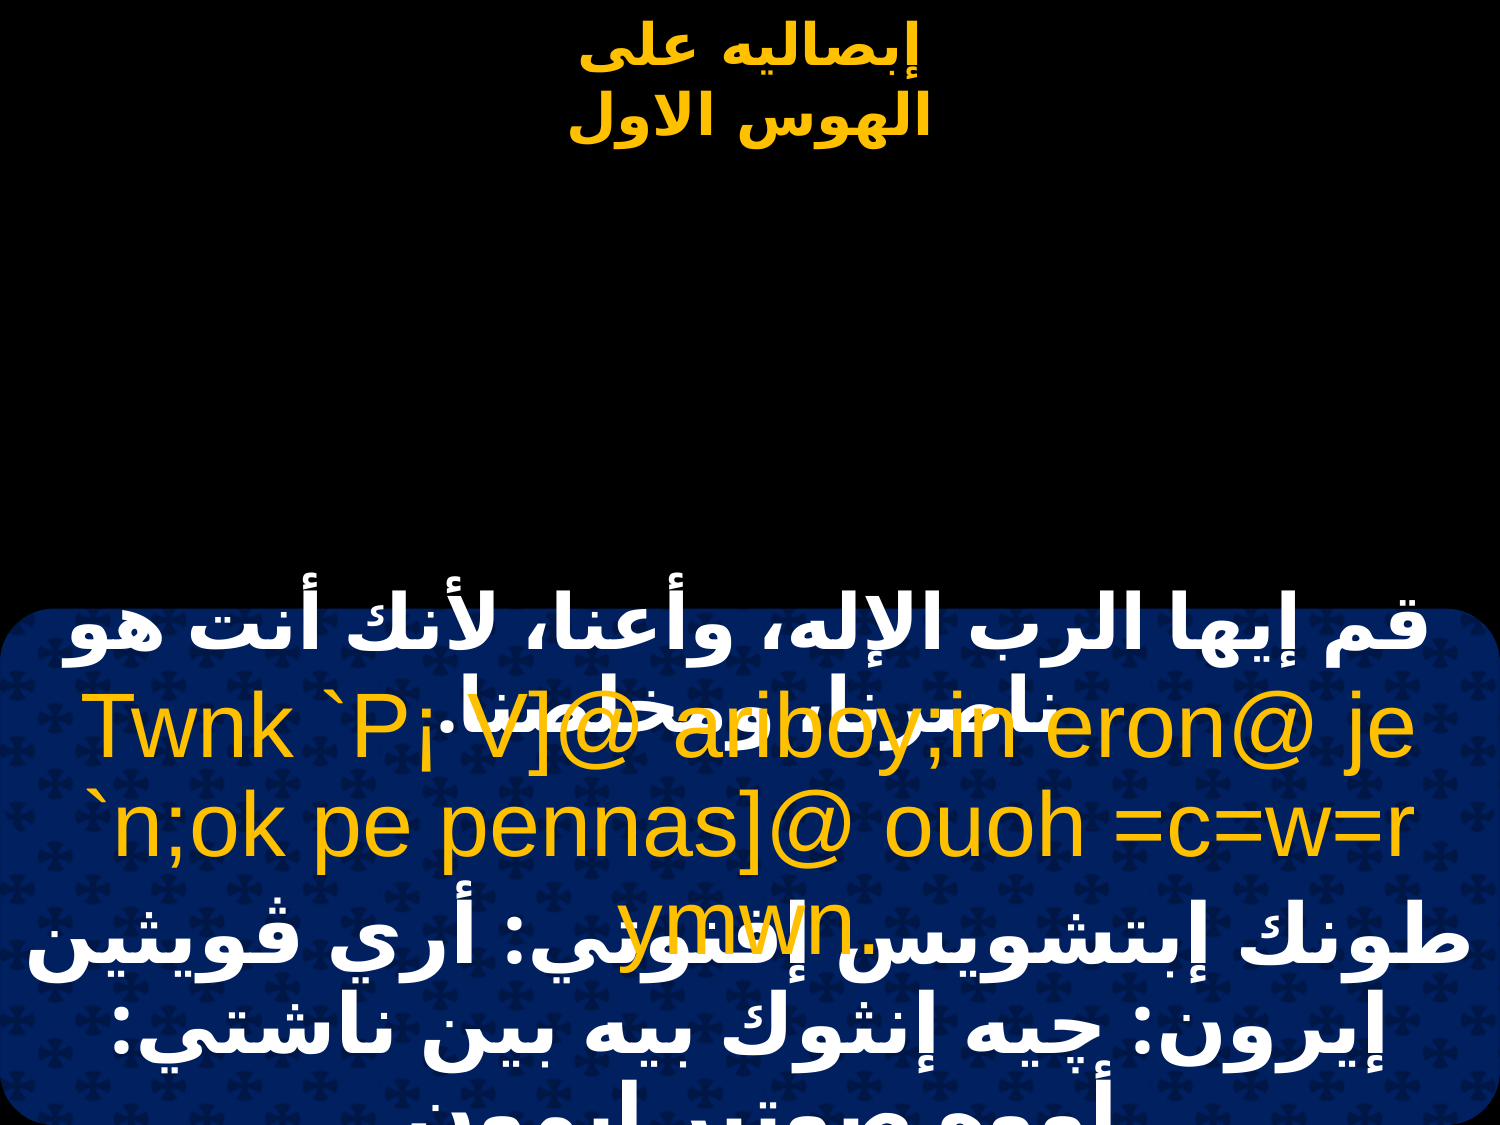

#
قم إيها الرب الإله، وأعنا، لأنك أنت هو ناصرنا، ومخلصنا.
Twnk `P¡ V]@ ariboy;in eron@ je `n;ok pe pennas]@ ouoh =c=w=r ymwn.
طونك إبتشويس إفنوتي: أري ڨويثين إيرون: چيه إنثوك بيه بين ناشتي: أووه صوتير إيمون.